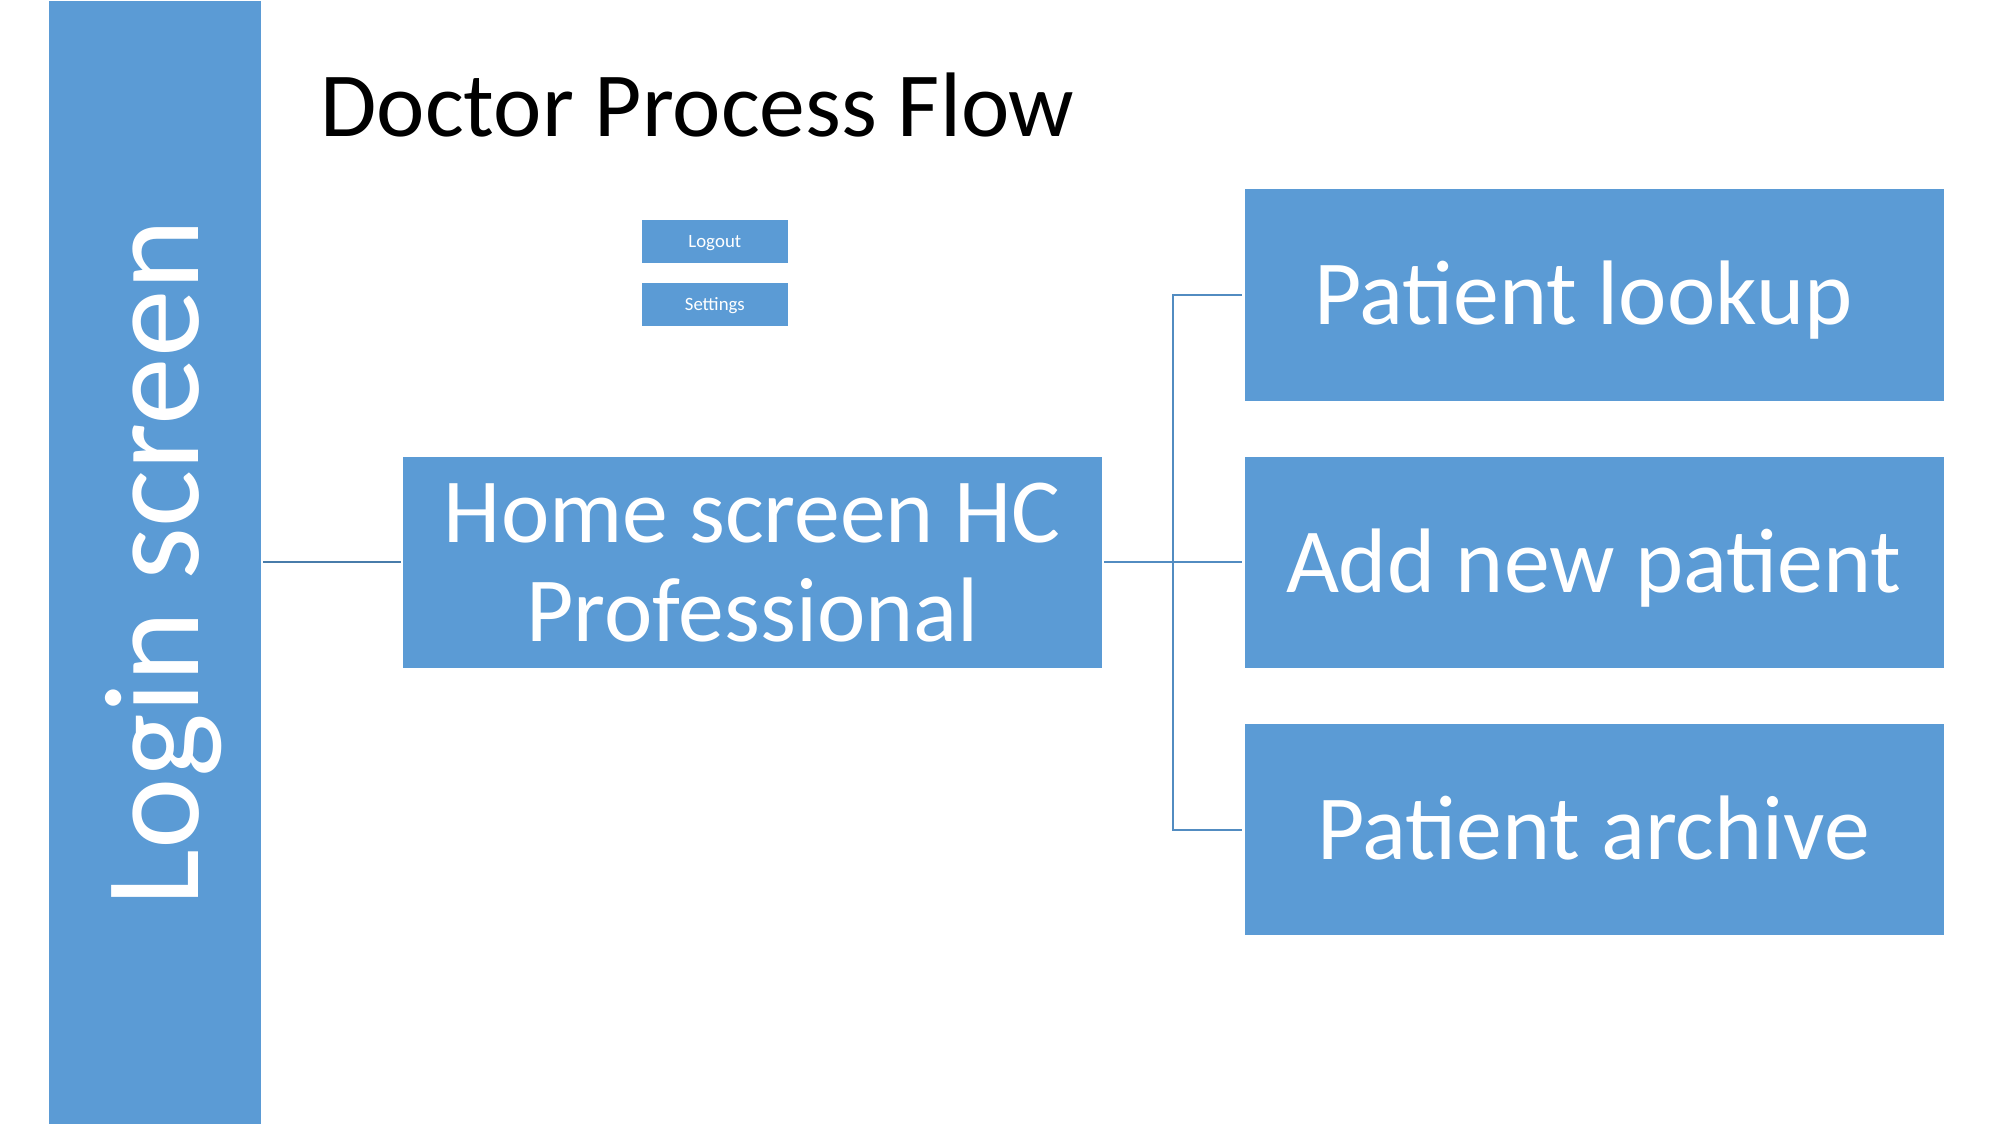

Doctor Process Flow

Login screen
Home screen HC Professional
Patient lookup
Add new patient
Patient archive

Logout

Settings